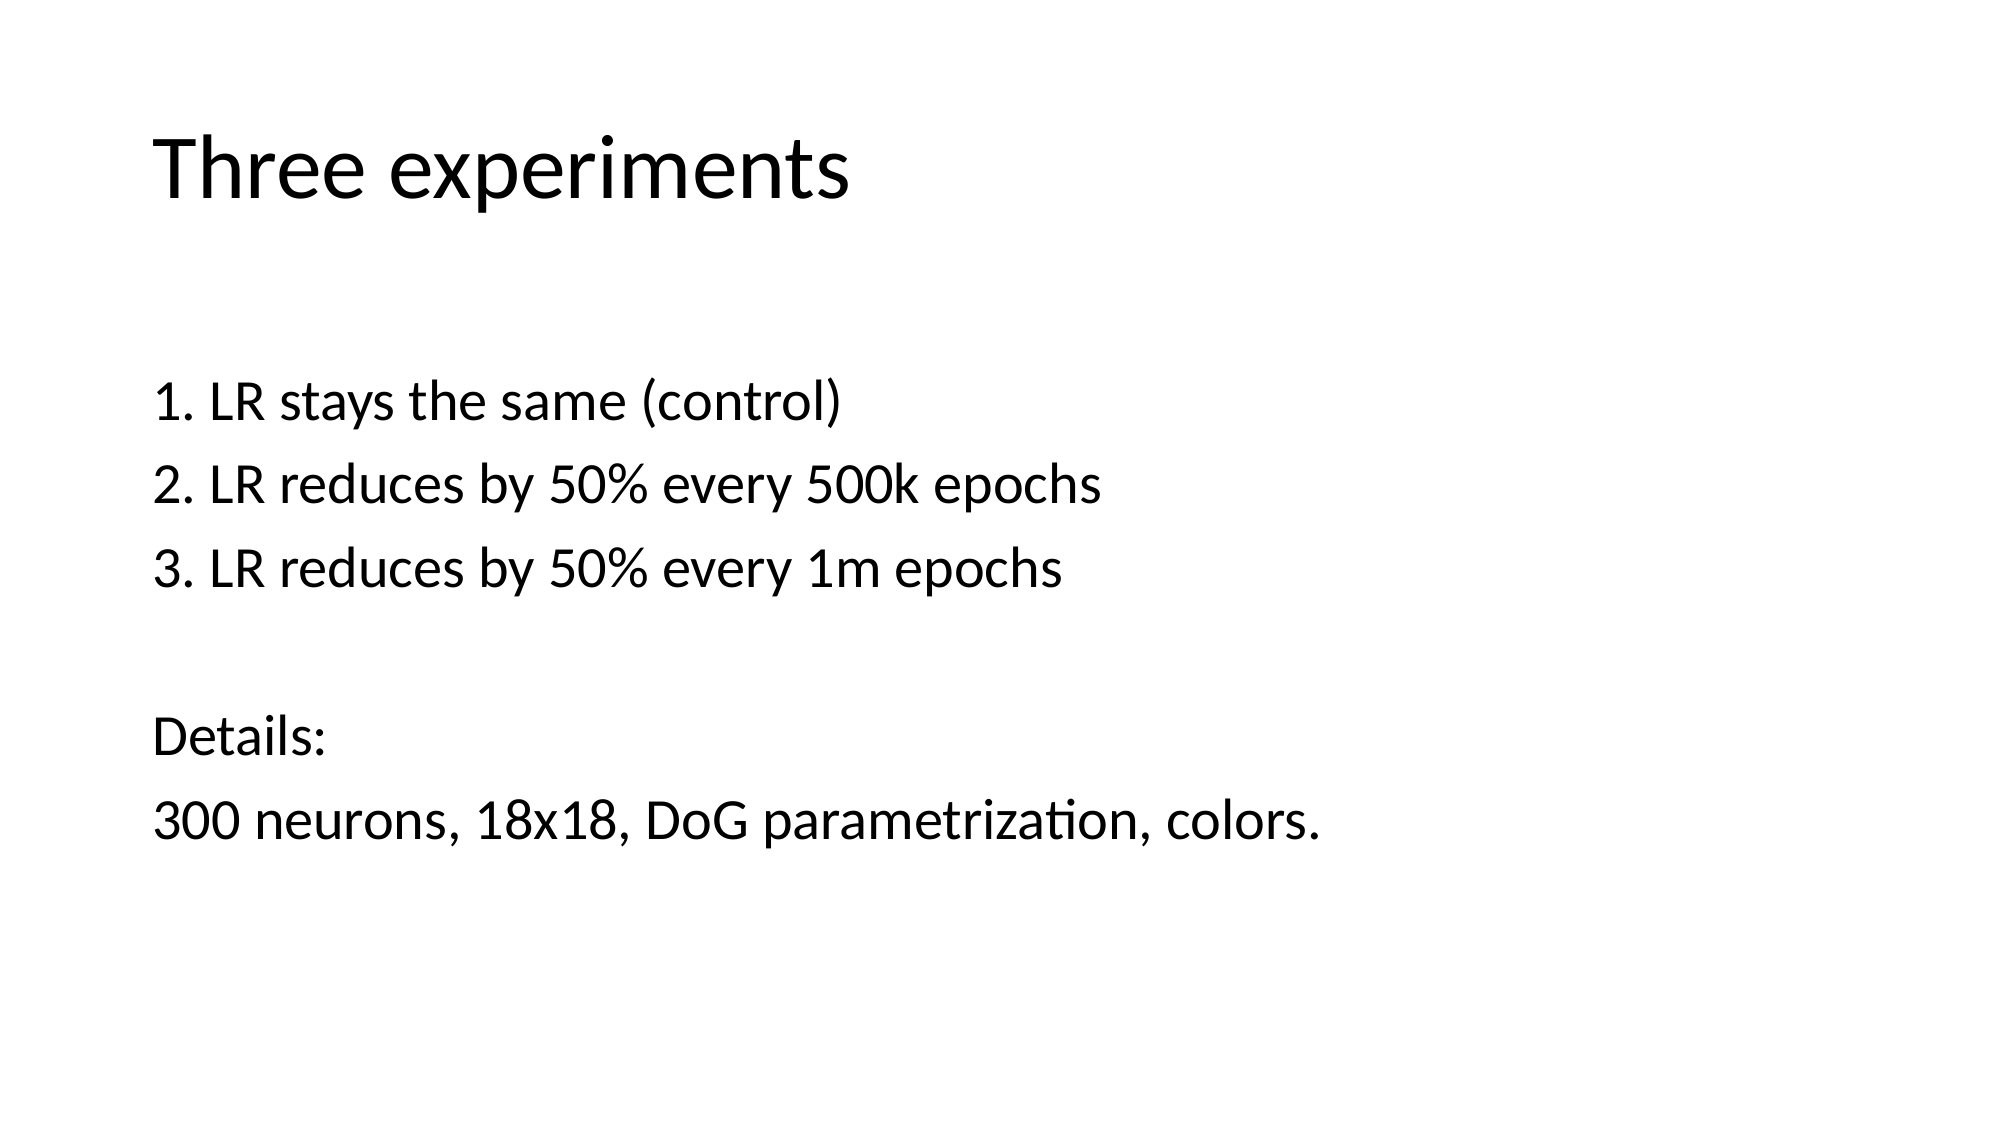

# Three experiments
1. LR stays the same (control)
2. LR reduces by 50% every 500k epochs
3. LR reduces by 50% every 1m epochs

Details:
300 neurons, 18x18, DoG parametrization, colors.